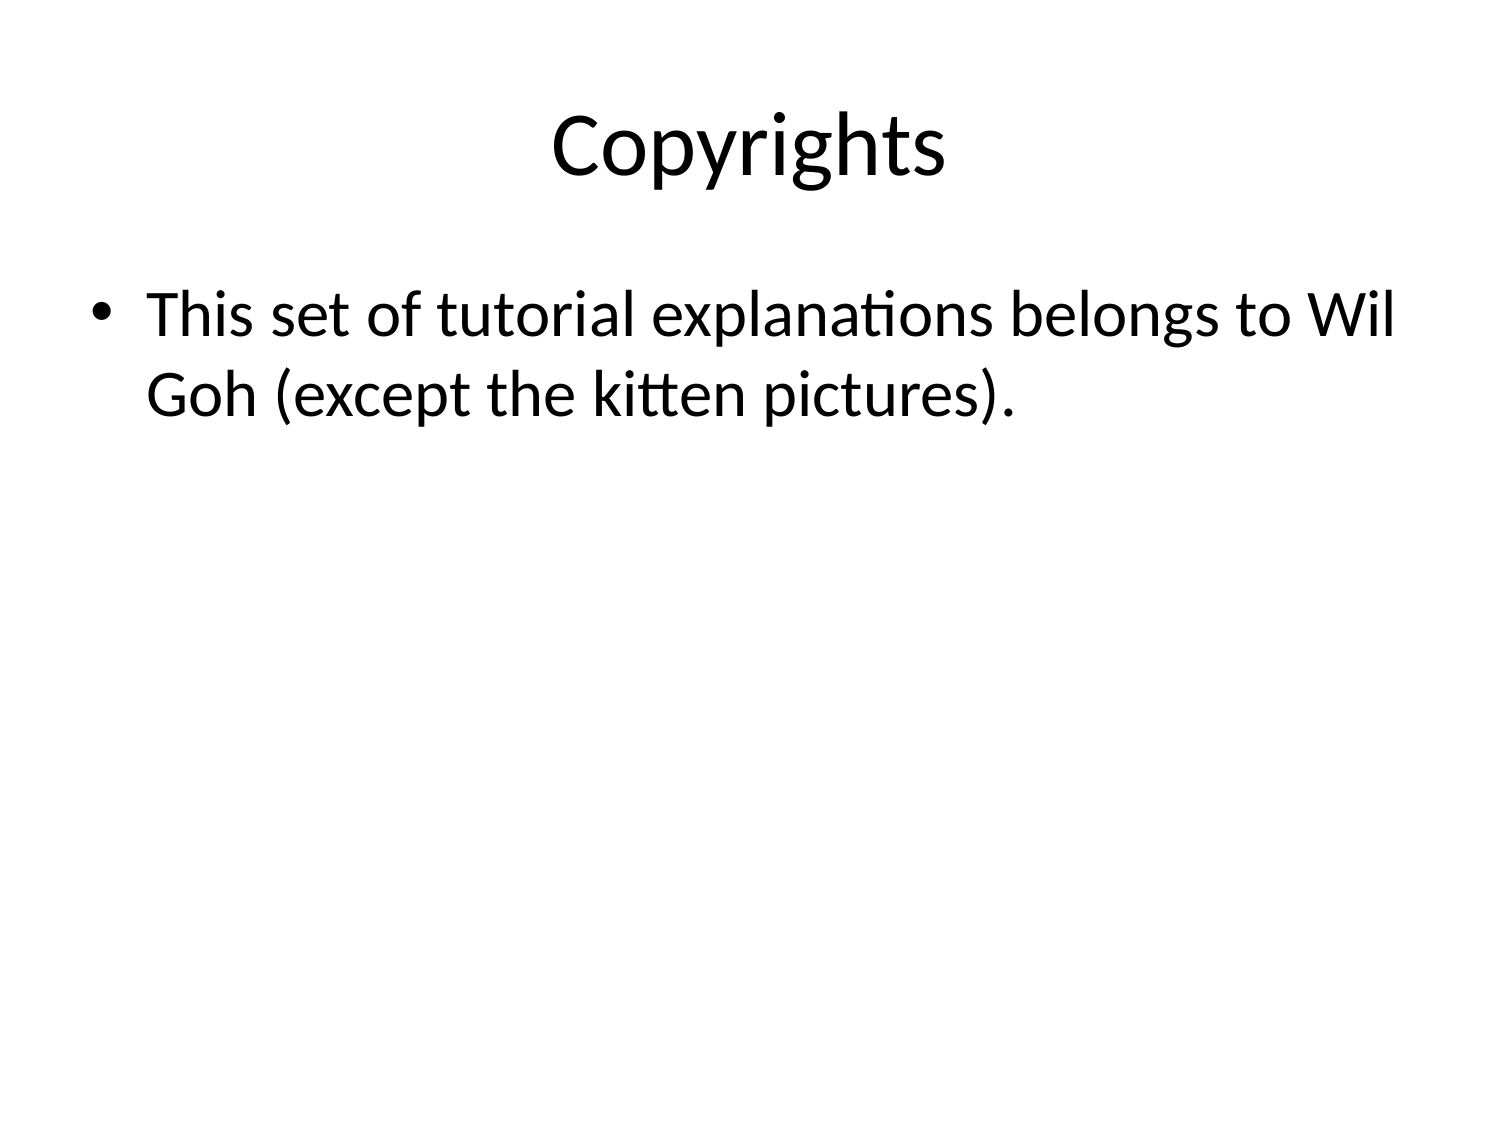

# Copyrights
This set of tutorial explanations belongs to Wil Goh (except the kitten pictures).